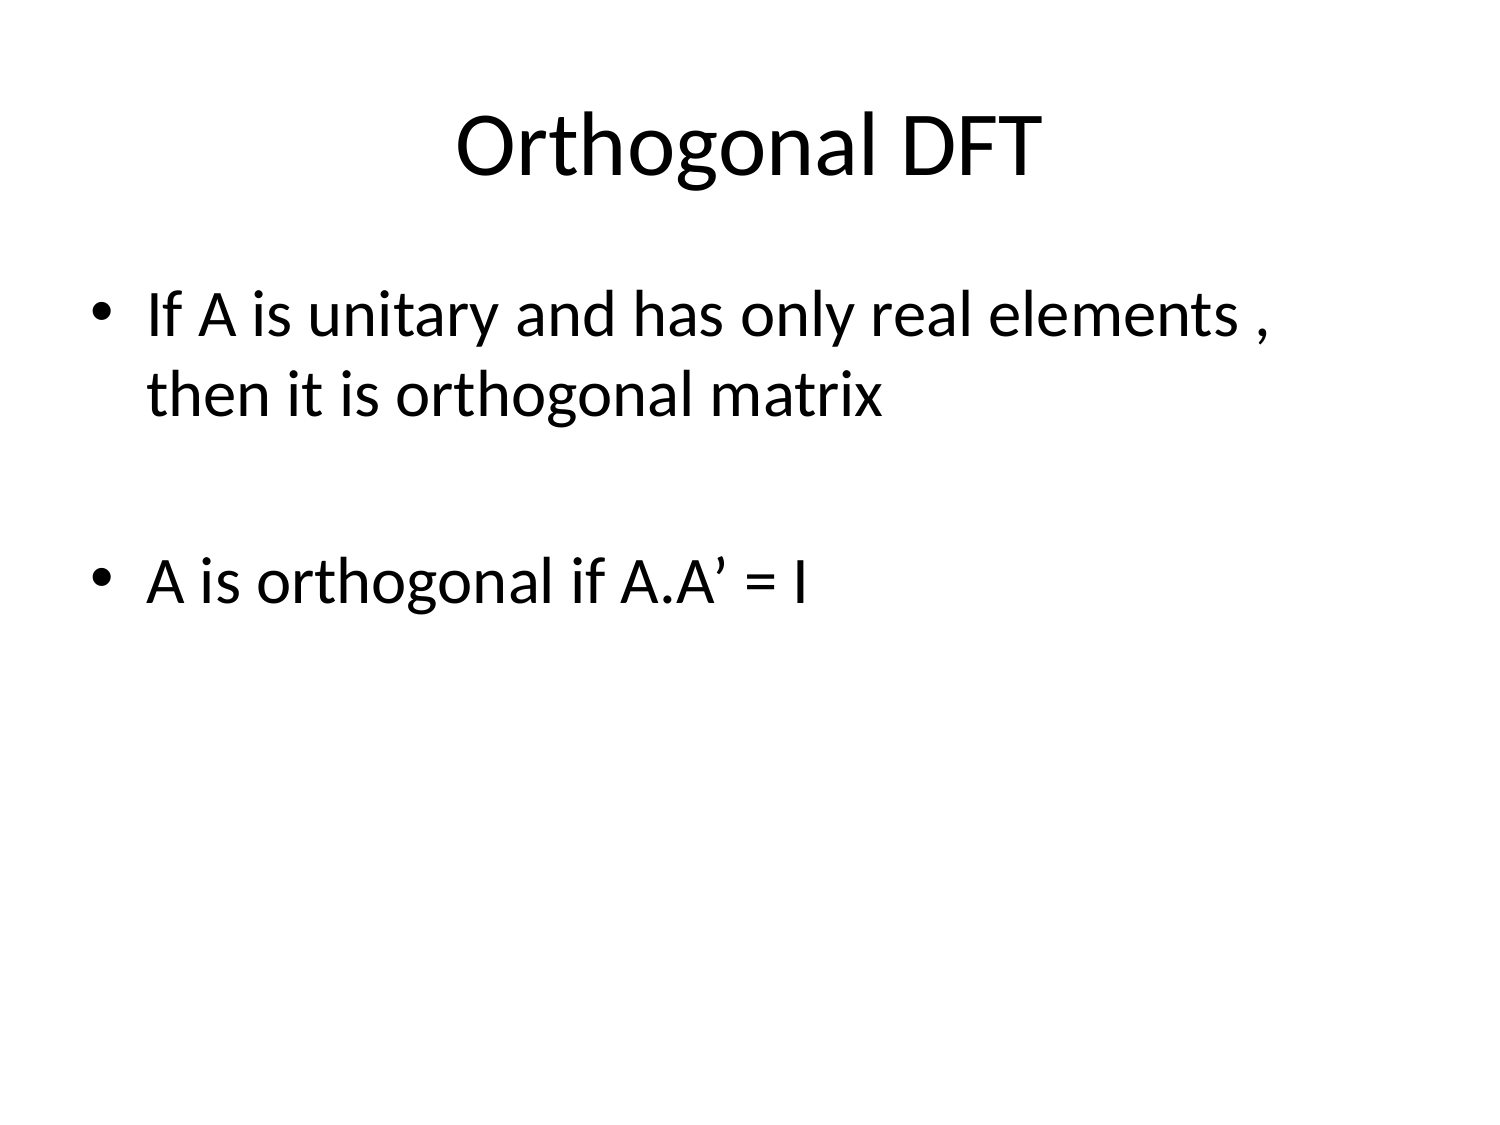

# Orthogonal DFT
If A is unitary and has only real elements , then it is orthogonal matrix

A is orthogonal if A.A’ = I